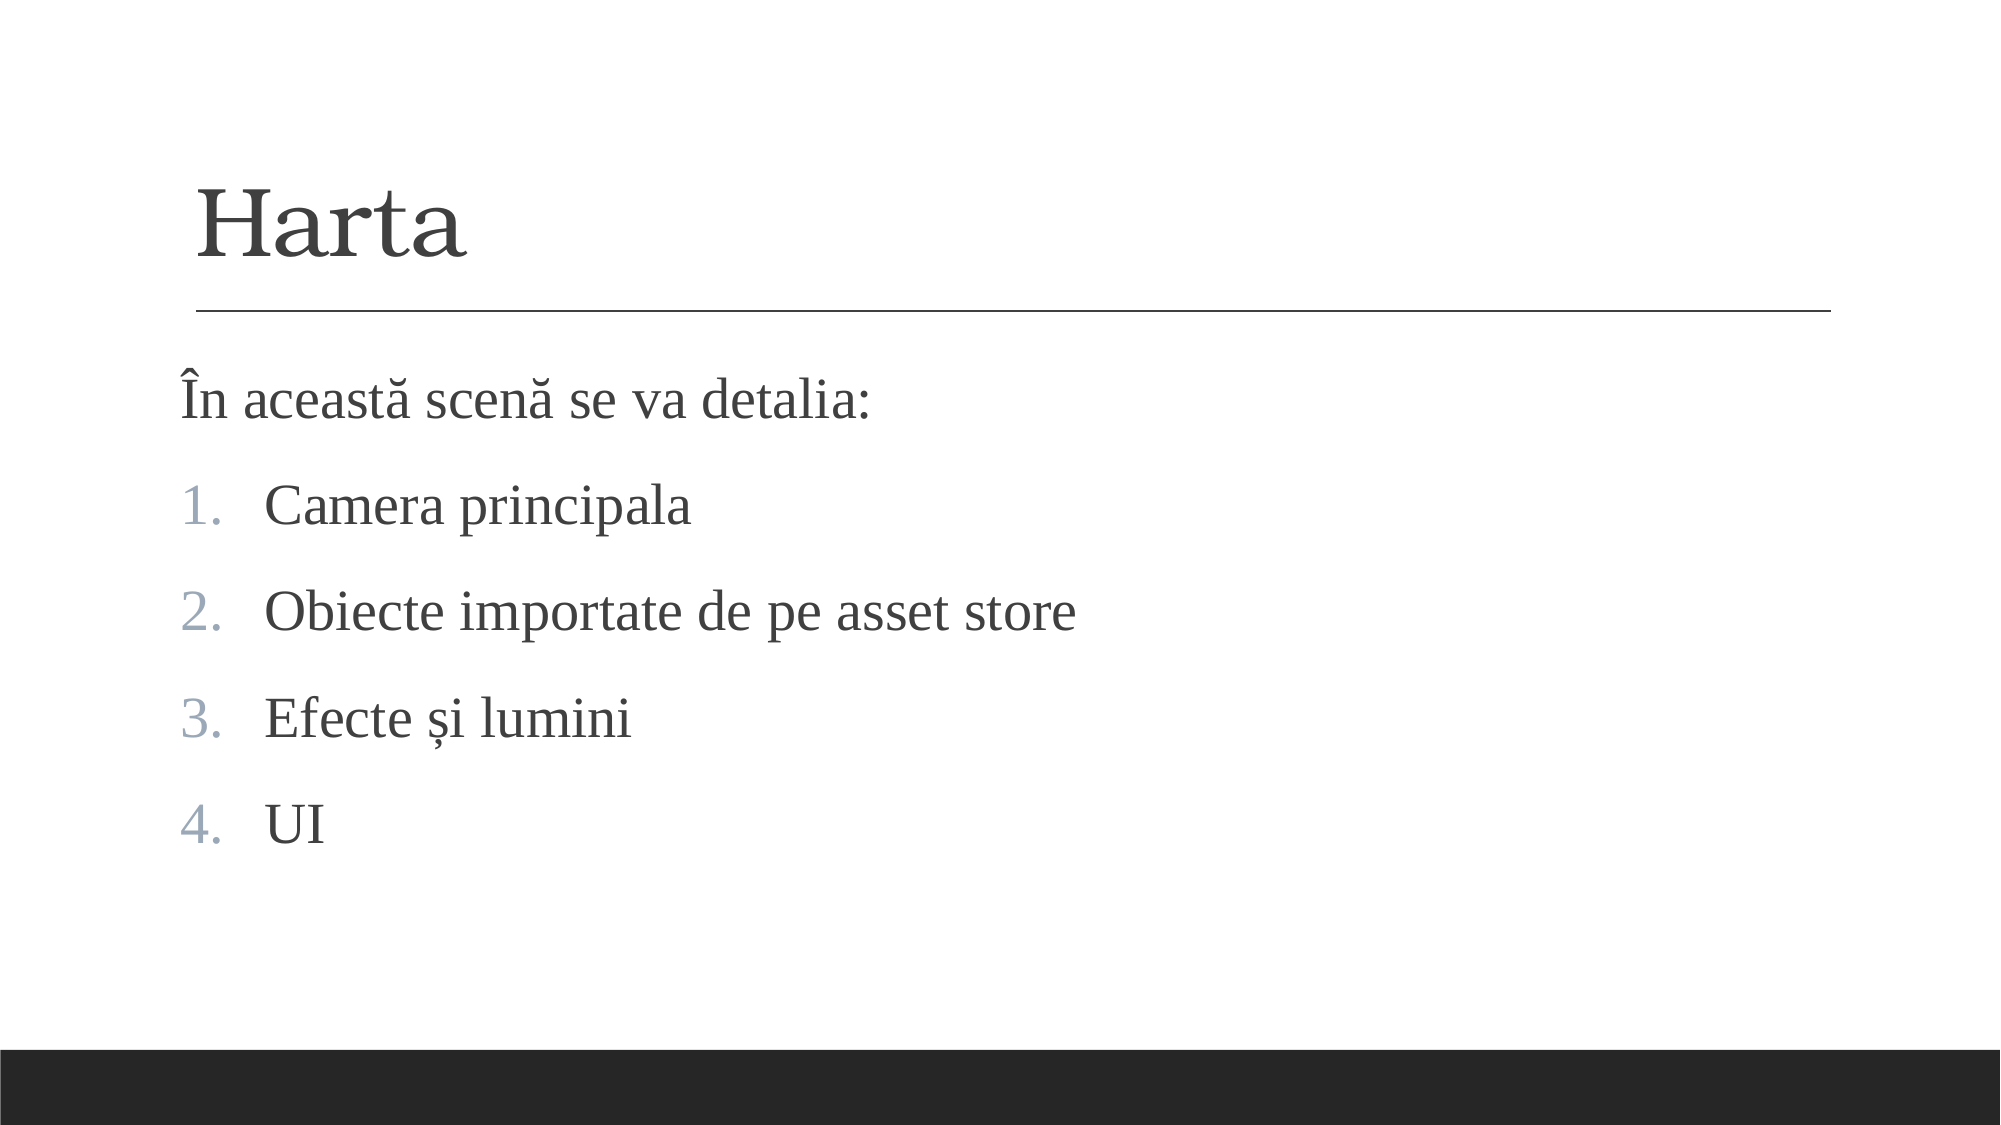

# Harta
În această scenă se va detalia:
Camera principala
Obiecte importate de pe asset store
Efecte și lumini
UI